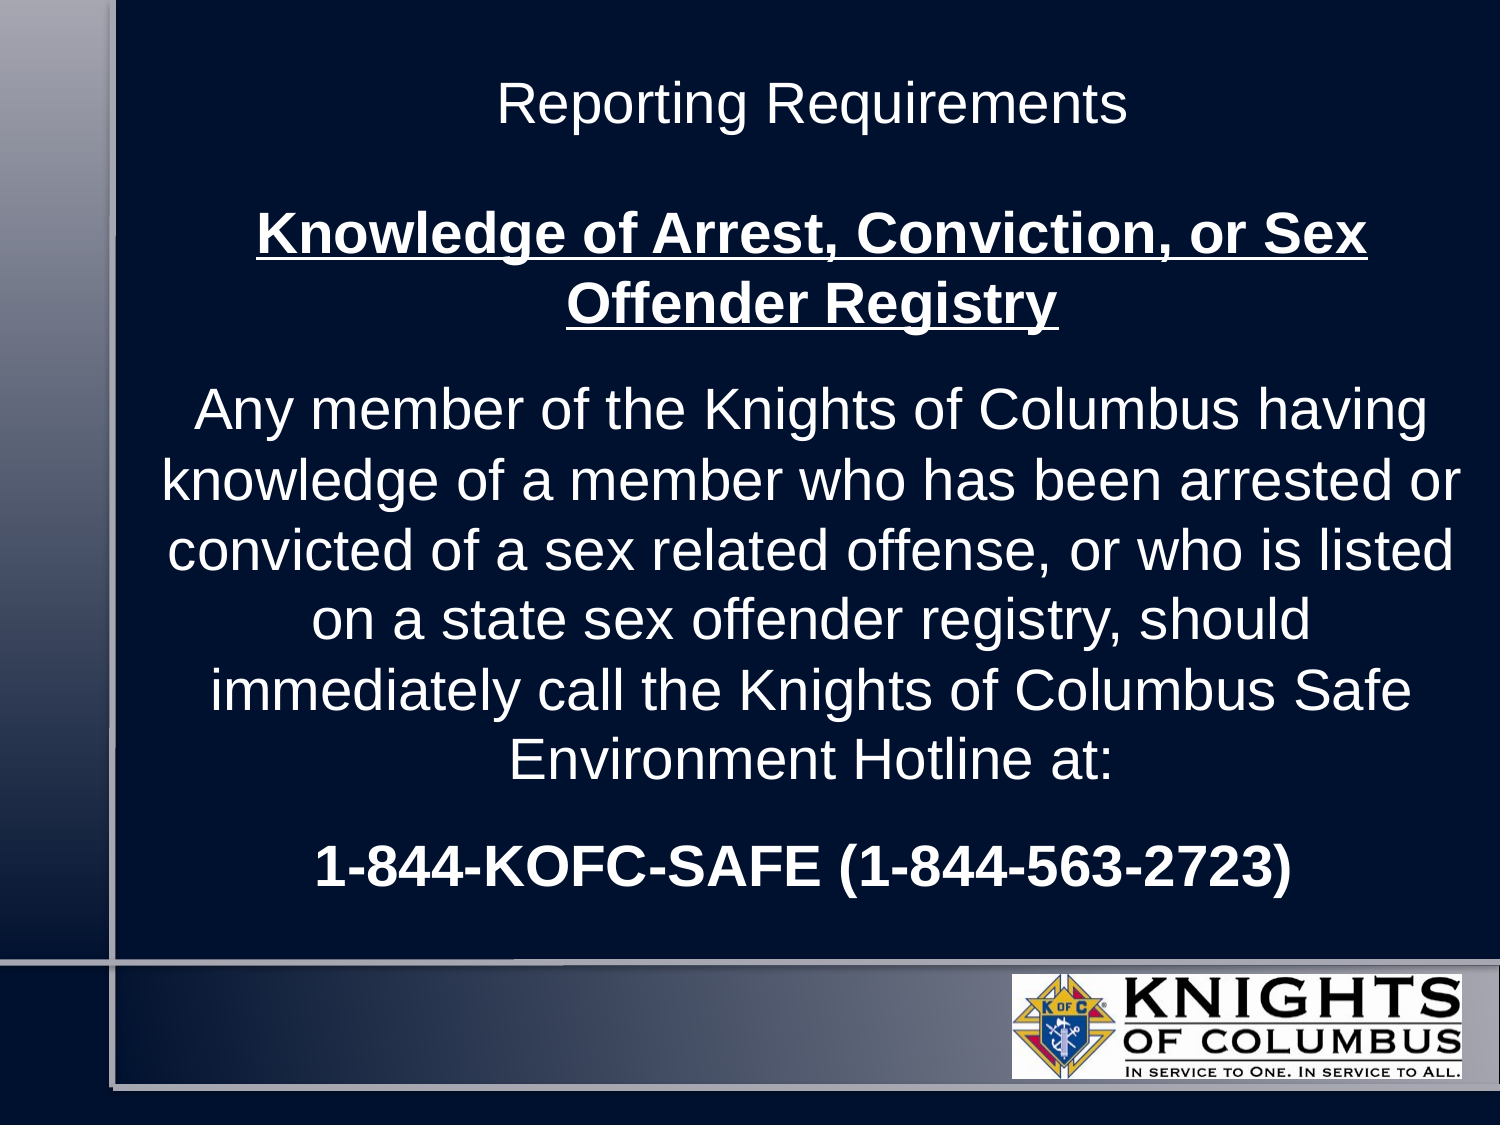

# Reporting Requirements
Knowledge of Arrest, Conviction, or Sex Offender Registry
Any member of the Knights of Columbus having knowledge of a member who has been arrested or convicted of a sex related offense, or who is listed on a state sex offender registry, should immediately call the Knights of Columbus Safe Environment Hotline at:
1-844-KOFC-SAFE (1-844-563-2723)